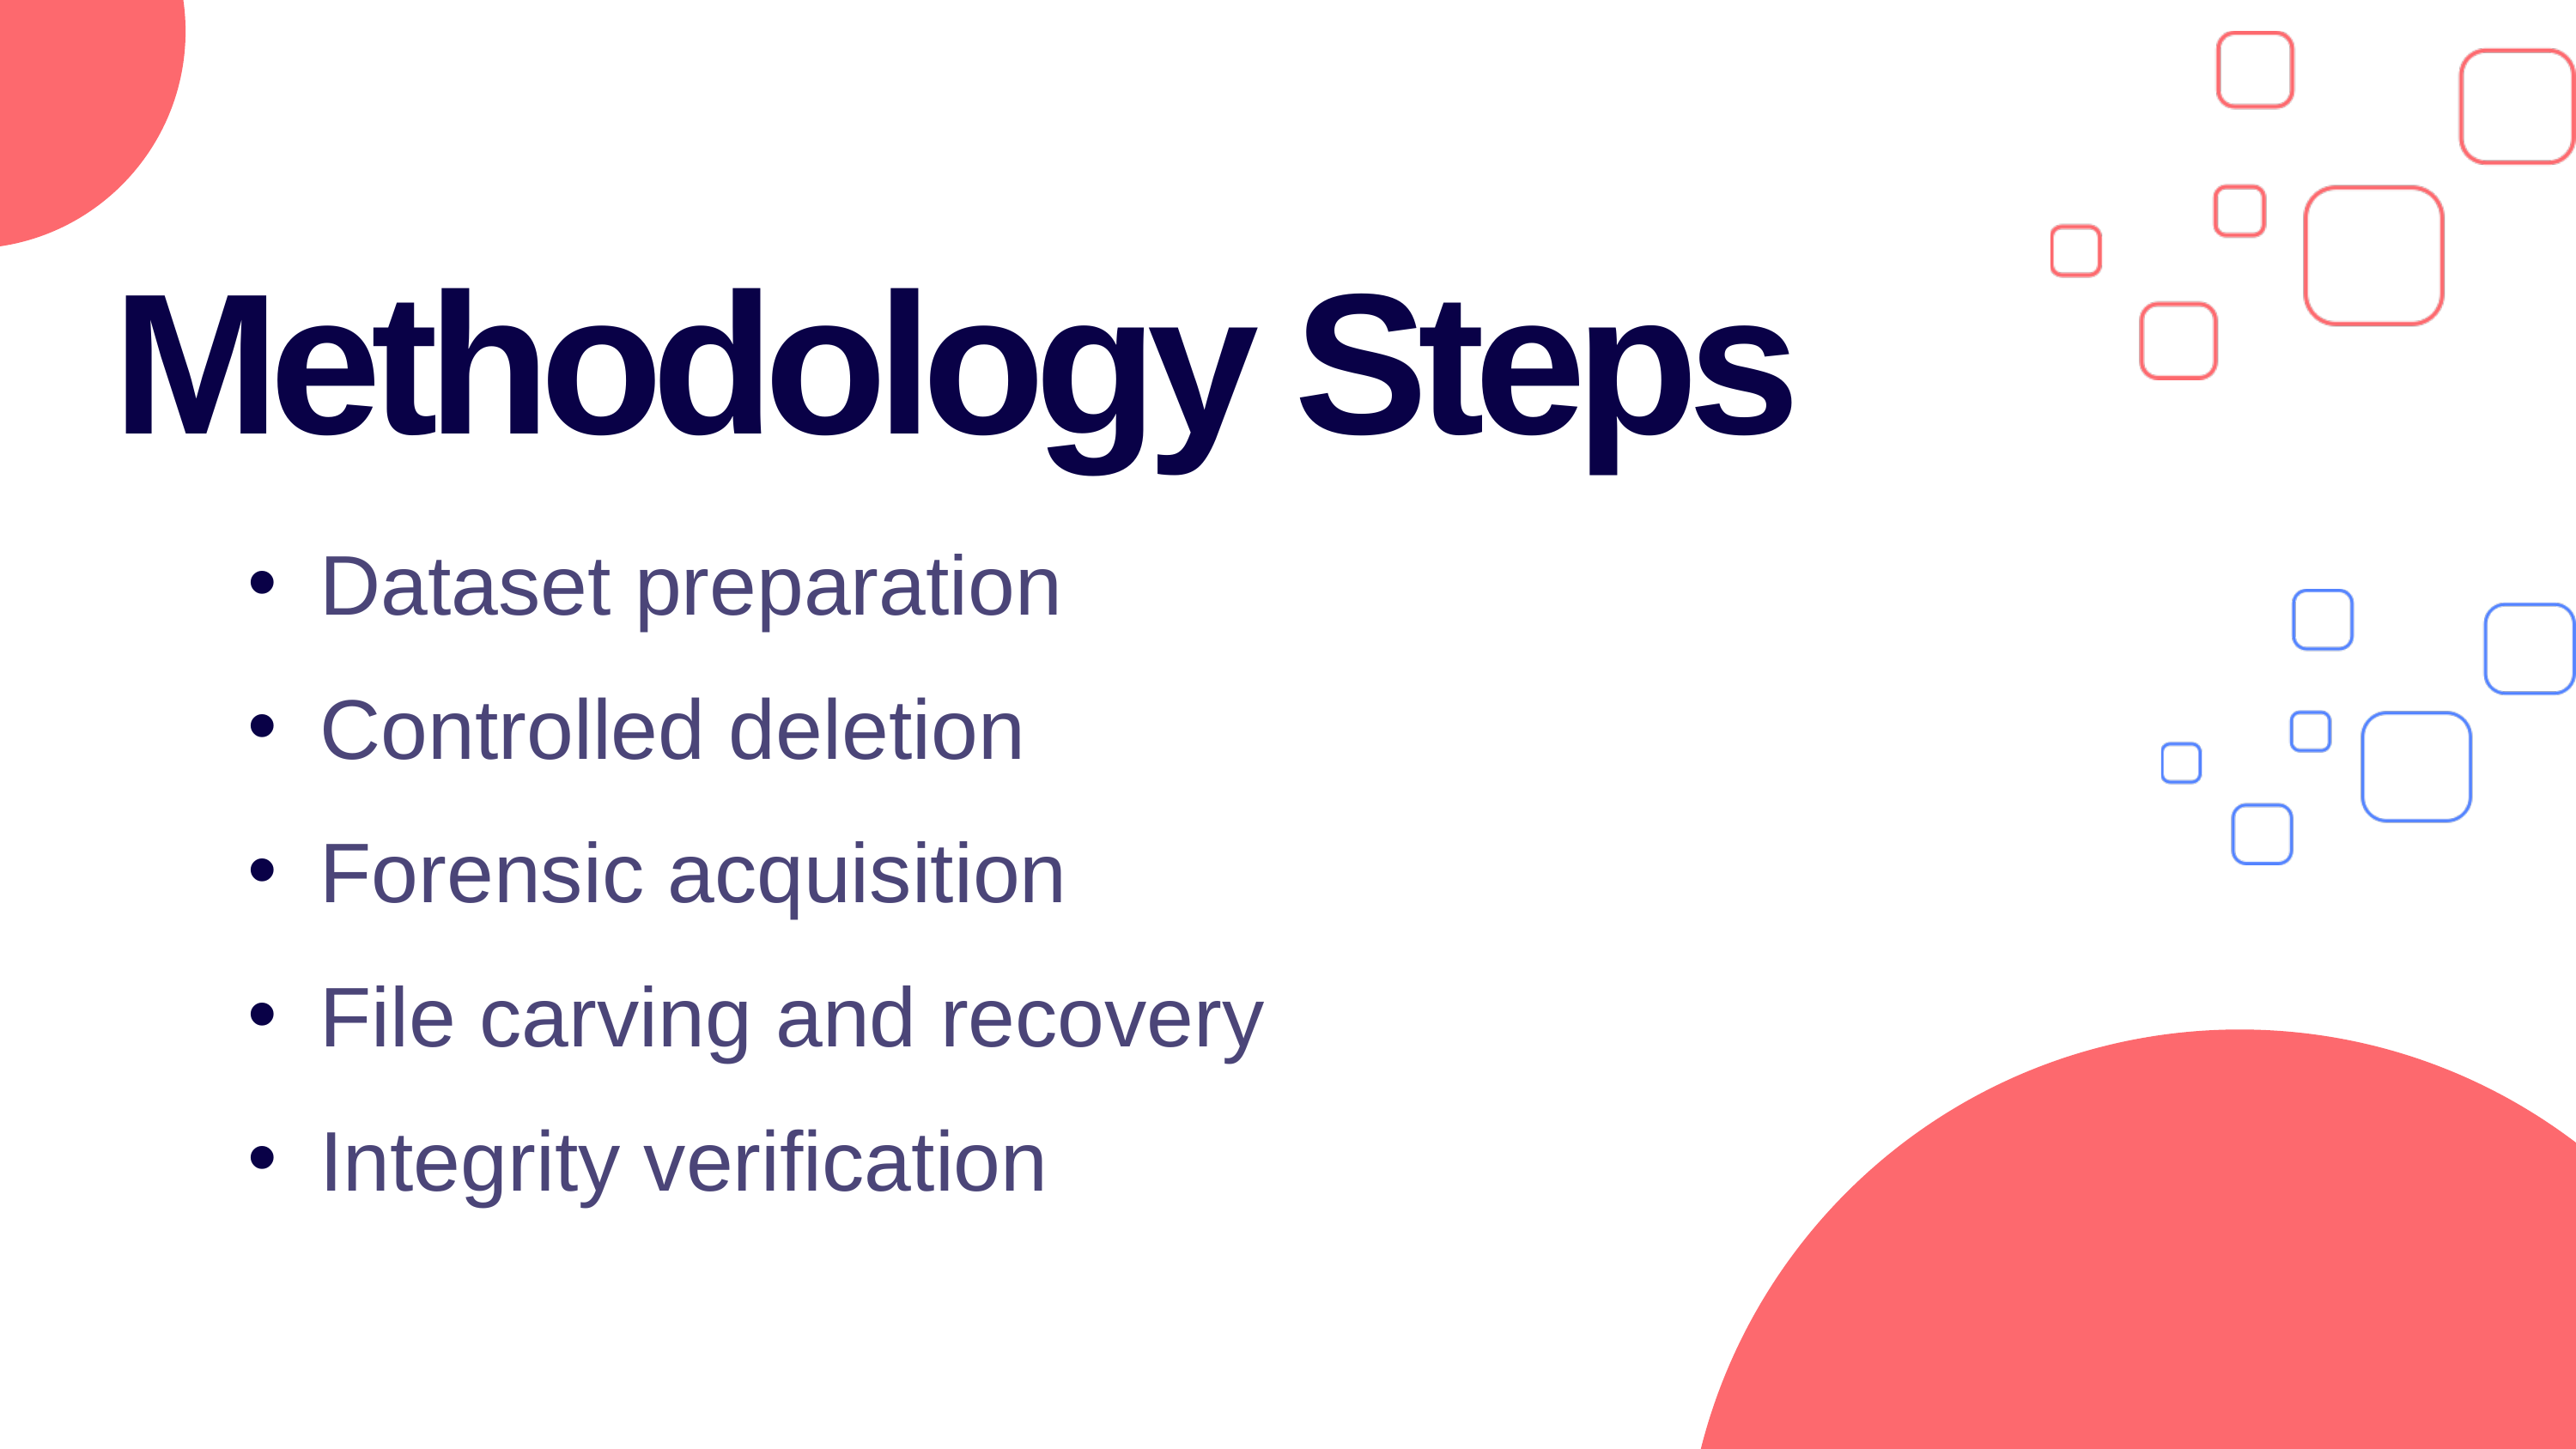

Methodology Steps​
Dataset preparation​
Controlled deletion​
Forensic acquisition​
File carving and recovery
Integrity verification